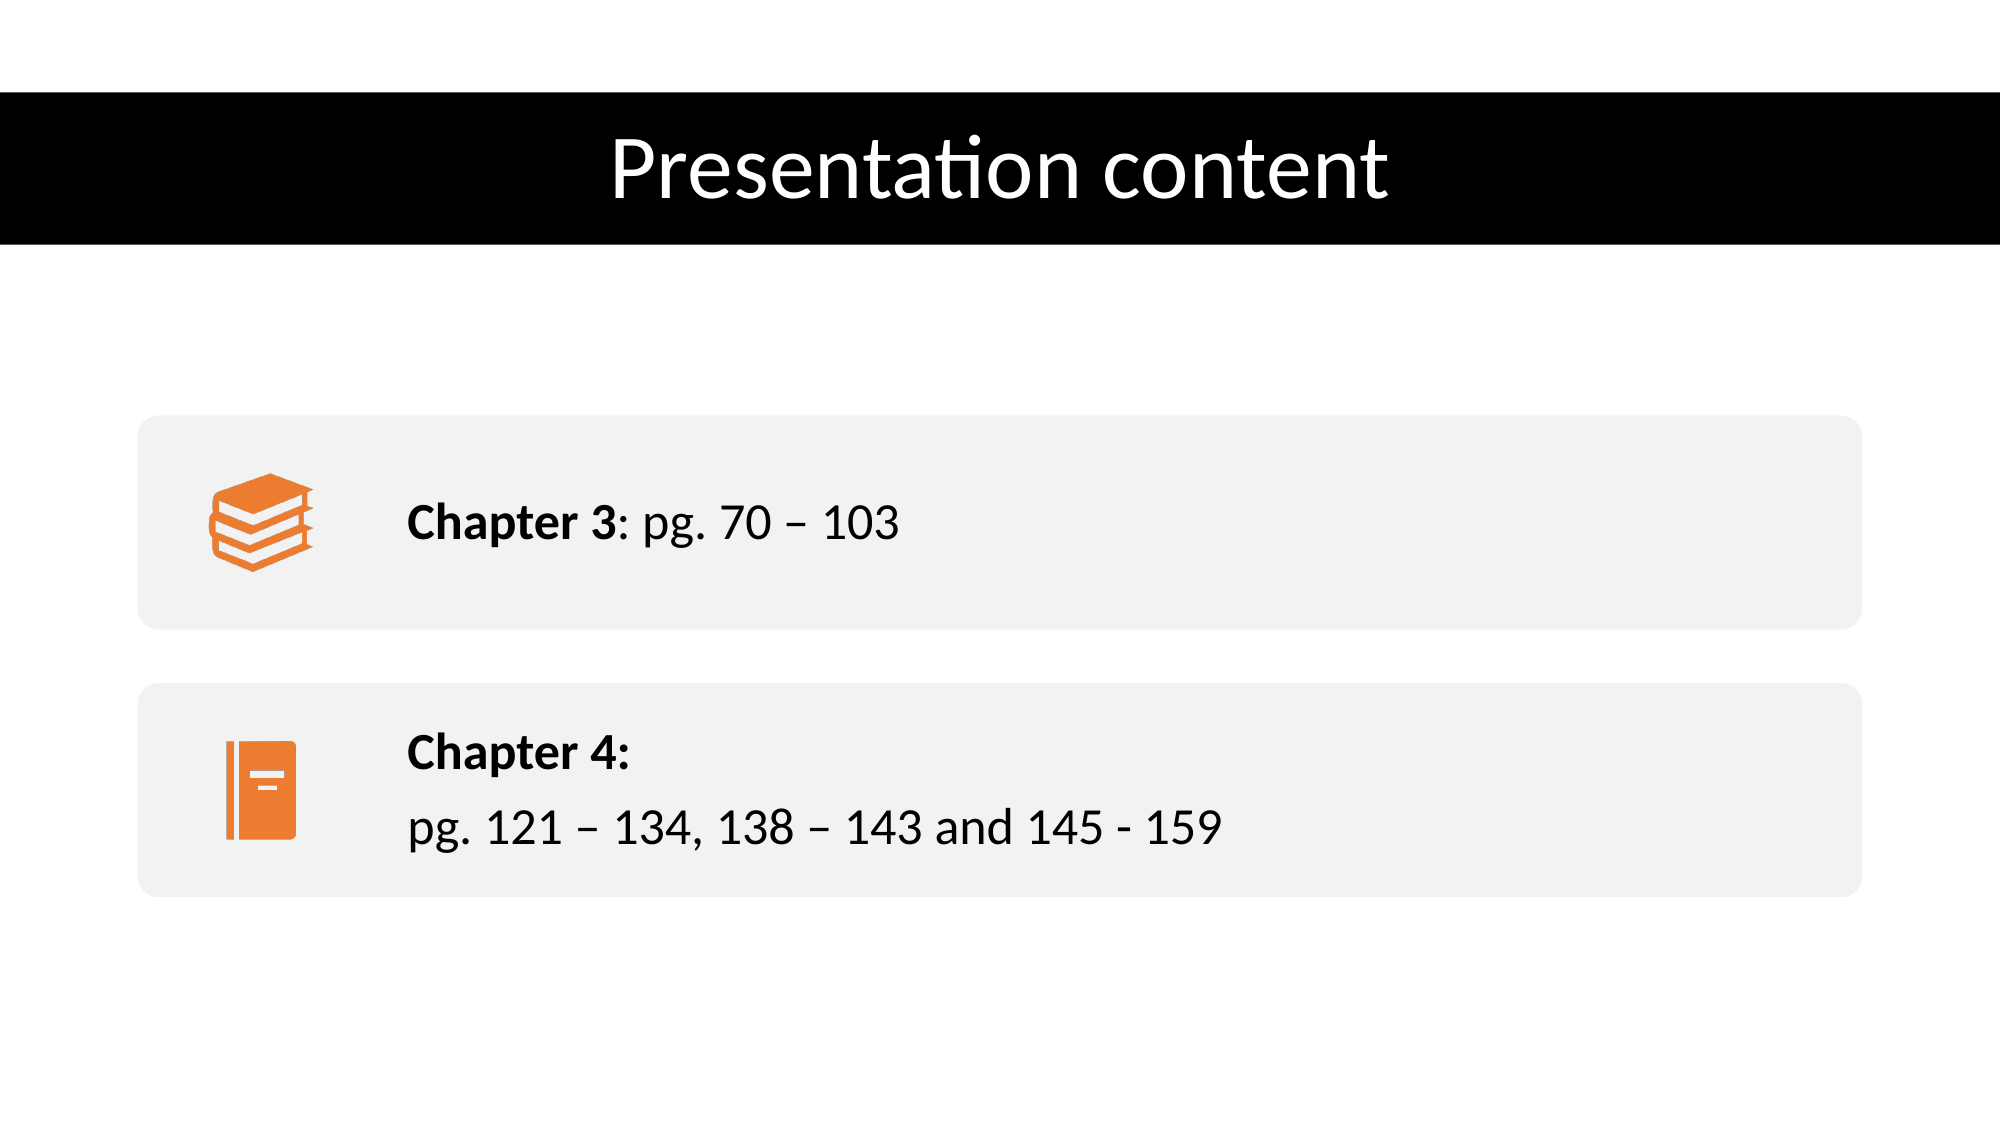

# Presentation content

Chapter 3: pg. 70 – 103
Chapter 4:
pg. 121 – 134, 138 – 143 and 145 - 159